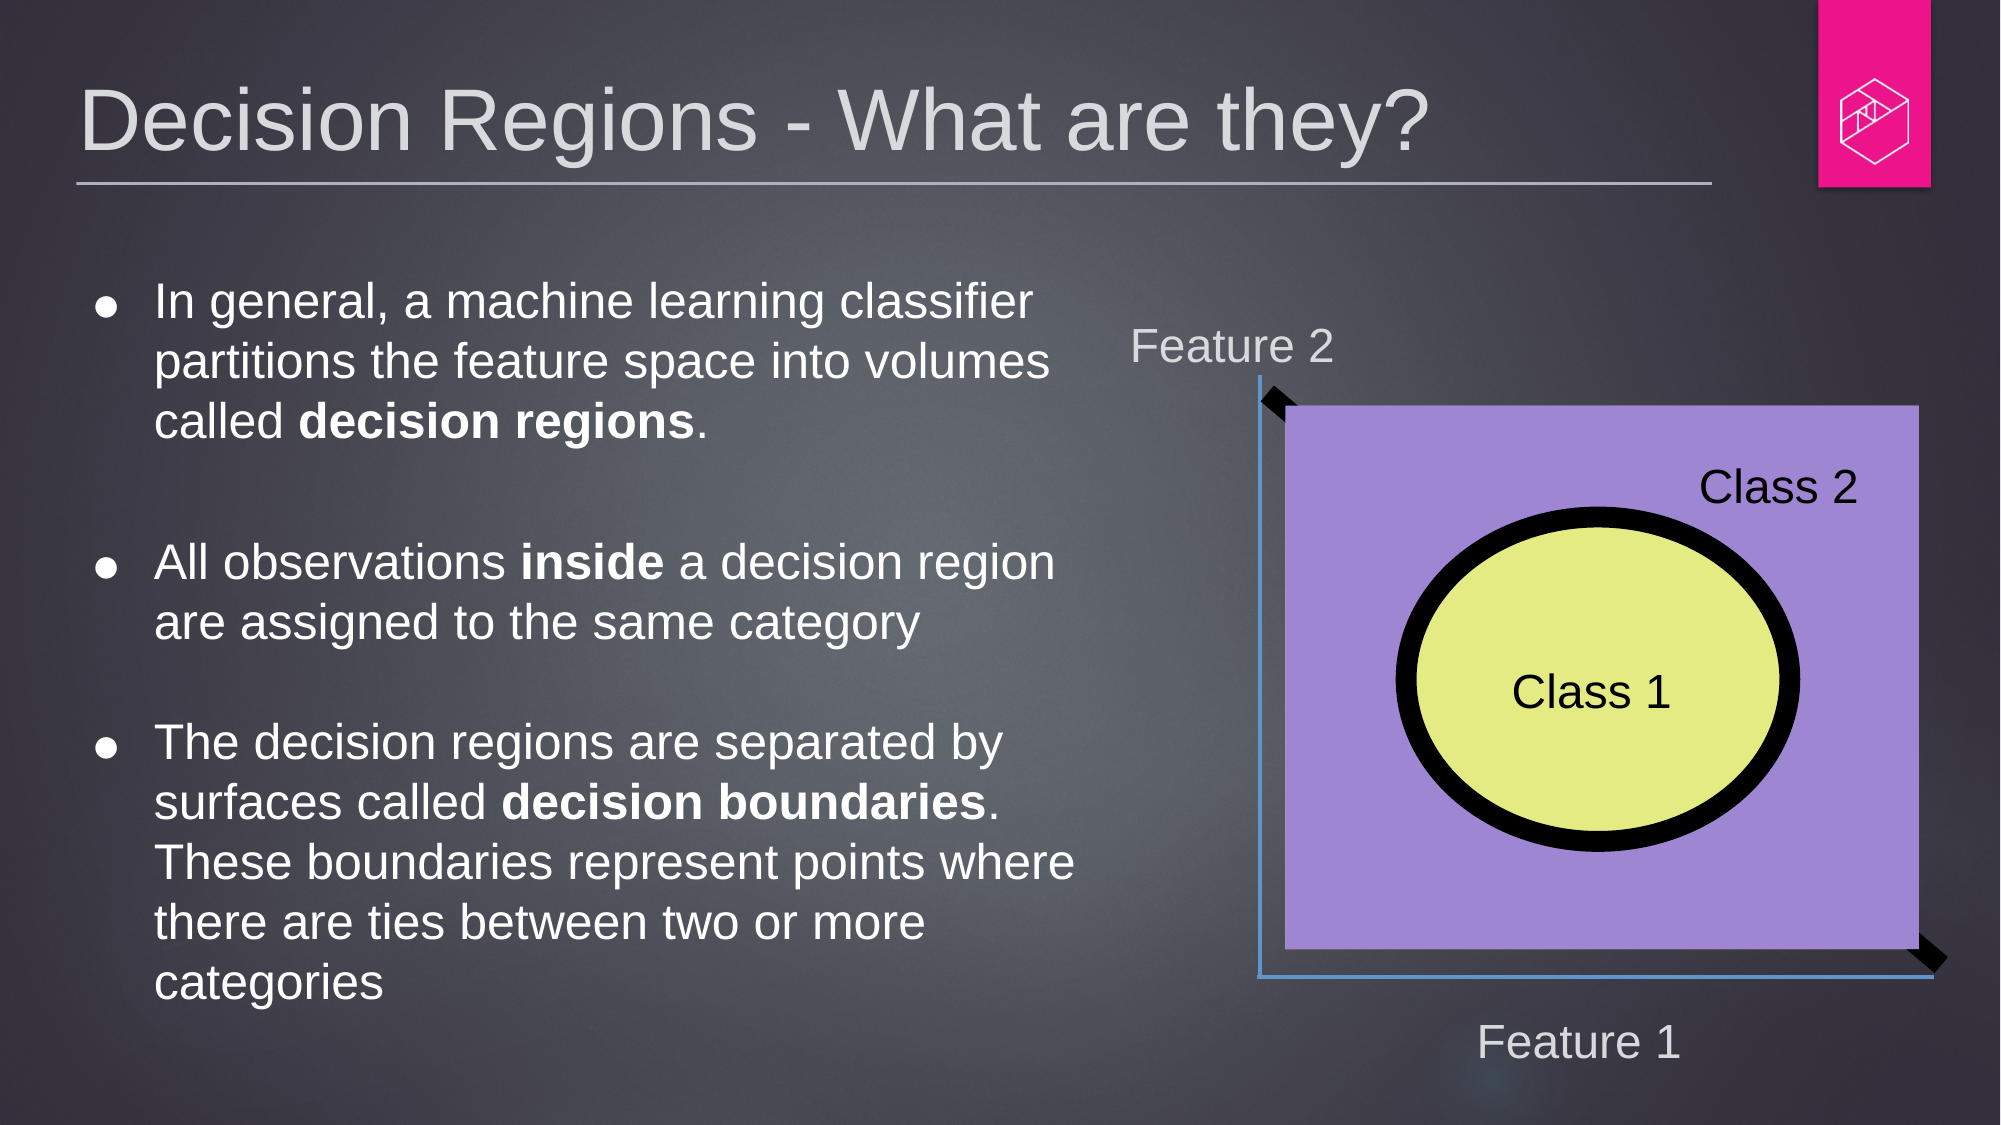

# Decision Regions - What are they?
In general, a machine learning classifier partitions the feature space into volumes called decision regions.

All observations inside a decision region are assigned to the same category

The decision regions are separated by surfaces called decision boundaries. These boundaries represent points where there are ties between two or more categories

Feature 2

Class 2

Class 1

Class 2

Class 1

Feature 1